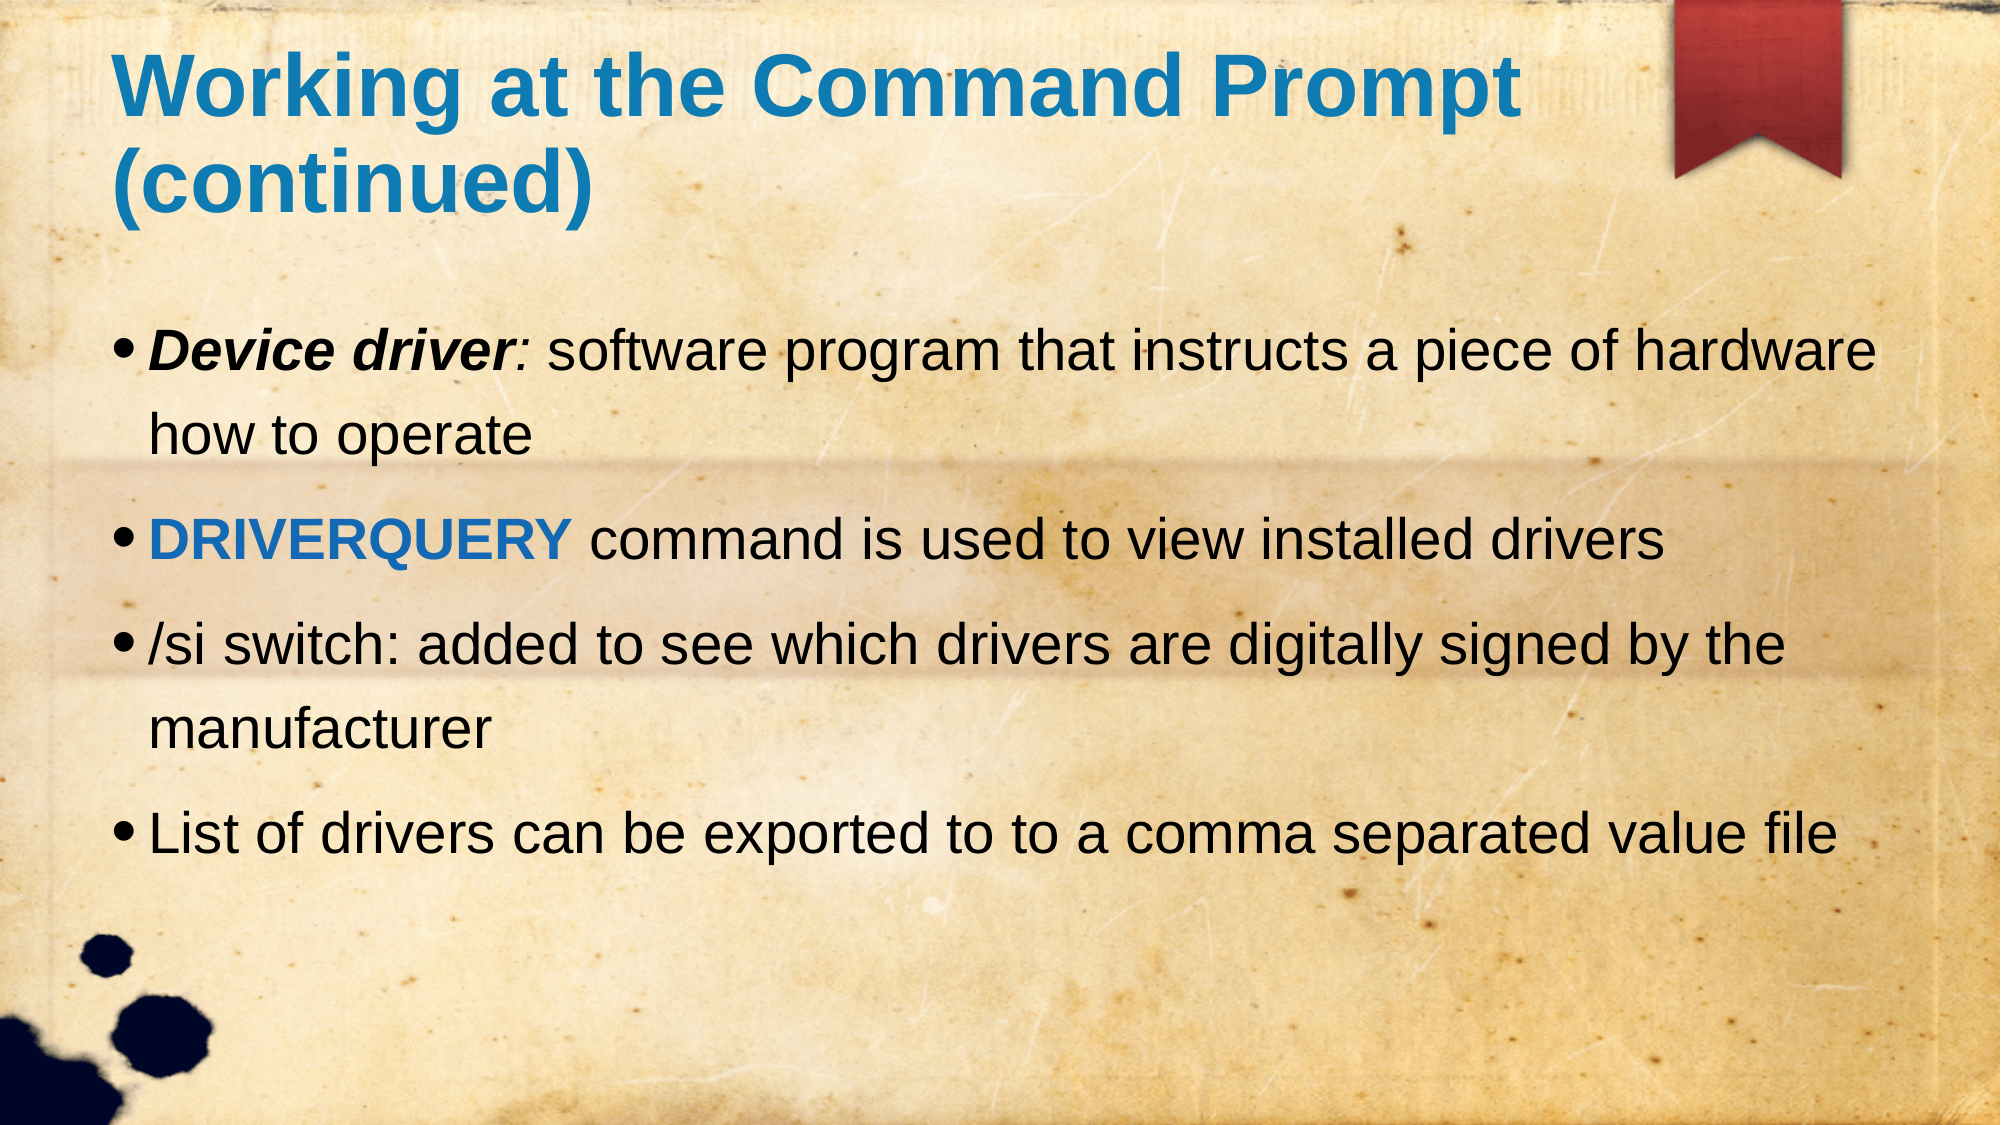

Working at the Command Prompt (continued)
Device driver: software program that instructs a piece of hardware how to operate
DRIVERQUERY command is used to view installed drivers
/si switch: added to see which drivers are digitally signed by the manufacturer
List of drivers can be exported to to a comma separated value file